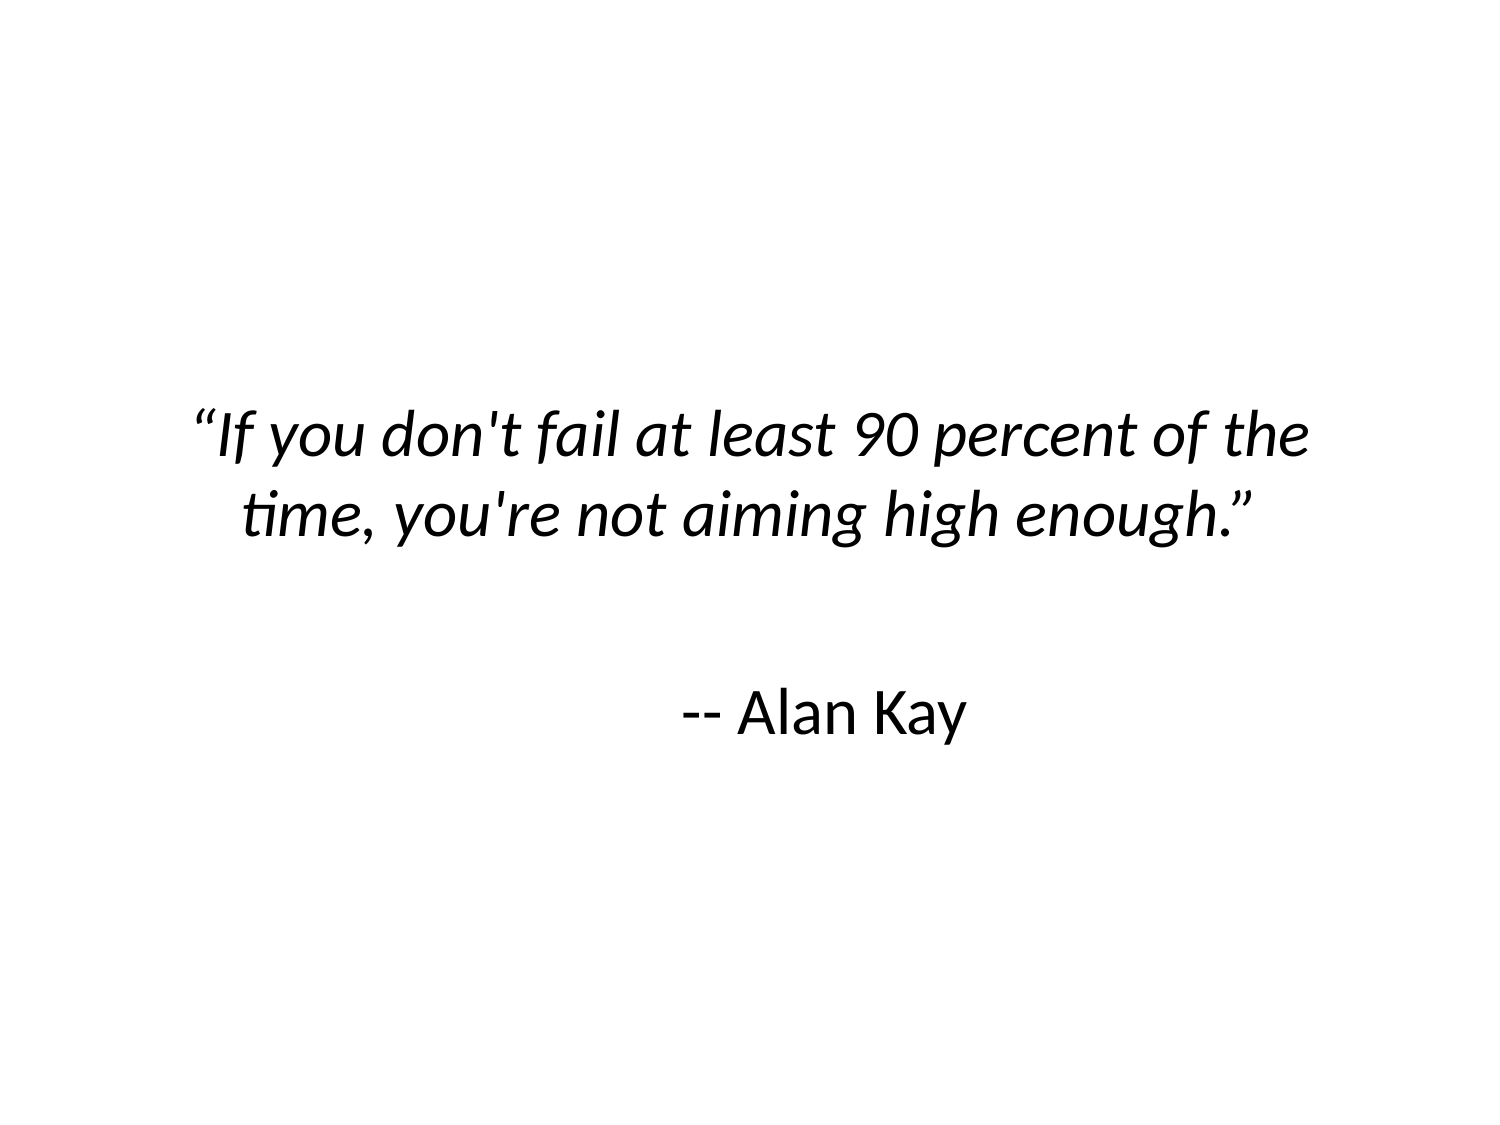

# “If you don't fail at least 90 percent of the time, you're not aiming high enough.”
-- Alan Kay